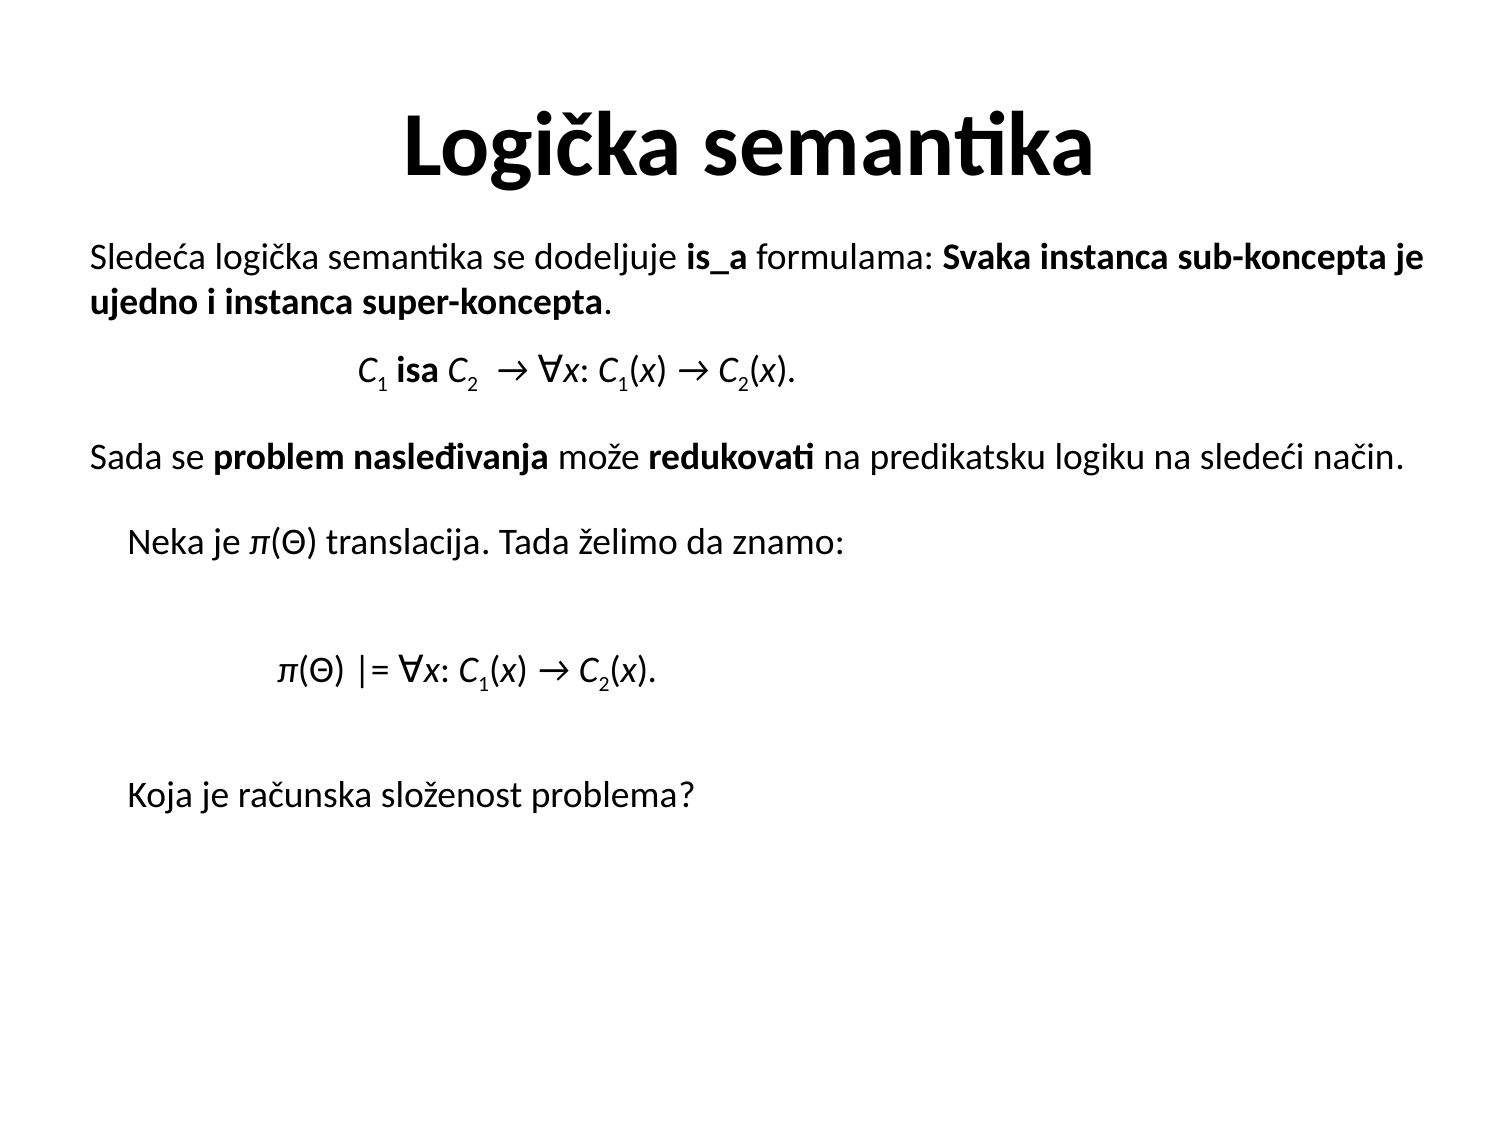

# Logička semantika
Sledeća logička semantika se dodeljuje is_a formulama: Svaka instanca sub-koncepta je ujedno i instanca super-koncepta.
C1 isa C2  → ∀x: C1(x) → C2(x).
Sada se problem nasleđivanja može redukovati na predikatsku logiku na sledeći način.
Neka je π(Θ) translacija. Tada želimo da znamo:
π(Θ) |= ∀x: C1(x) → C2(x).
Koja je računska složenost problema?